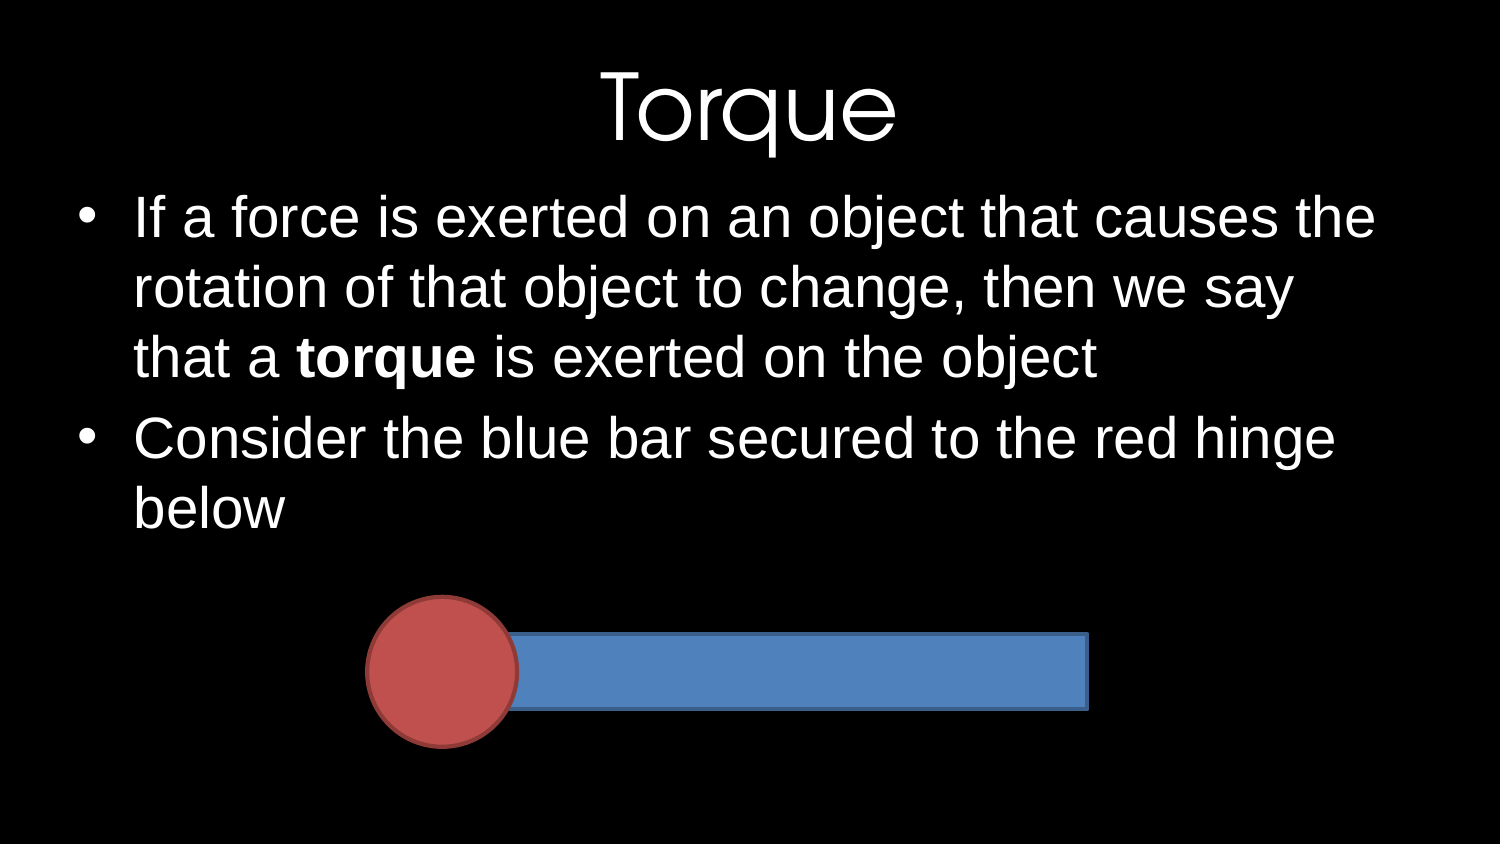

# Torque
If a force is exerted on an object that causes the rotation of that object to change, then we say that a torque is exerted on the object
Consider the blue bar secured to the red hinge below